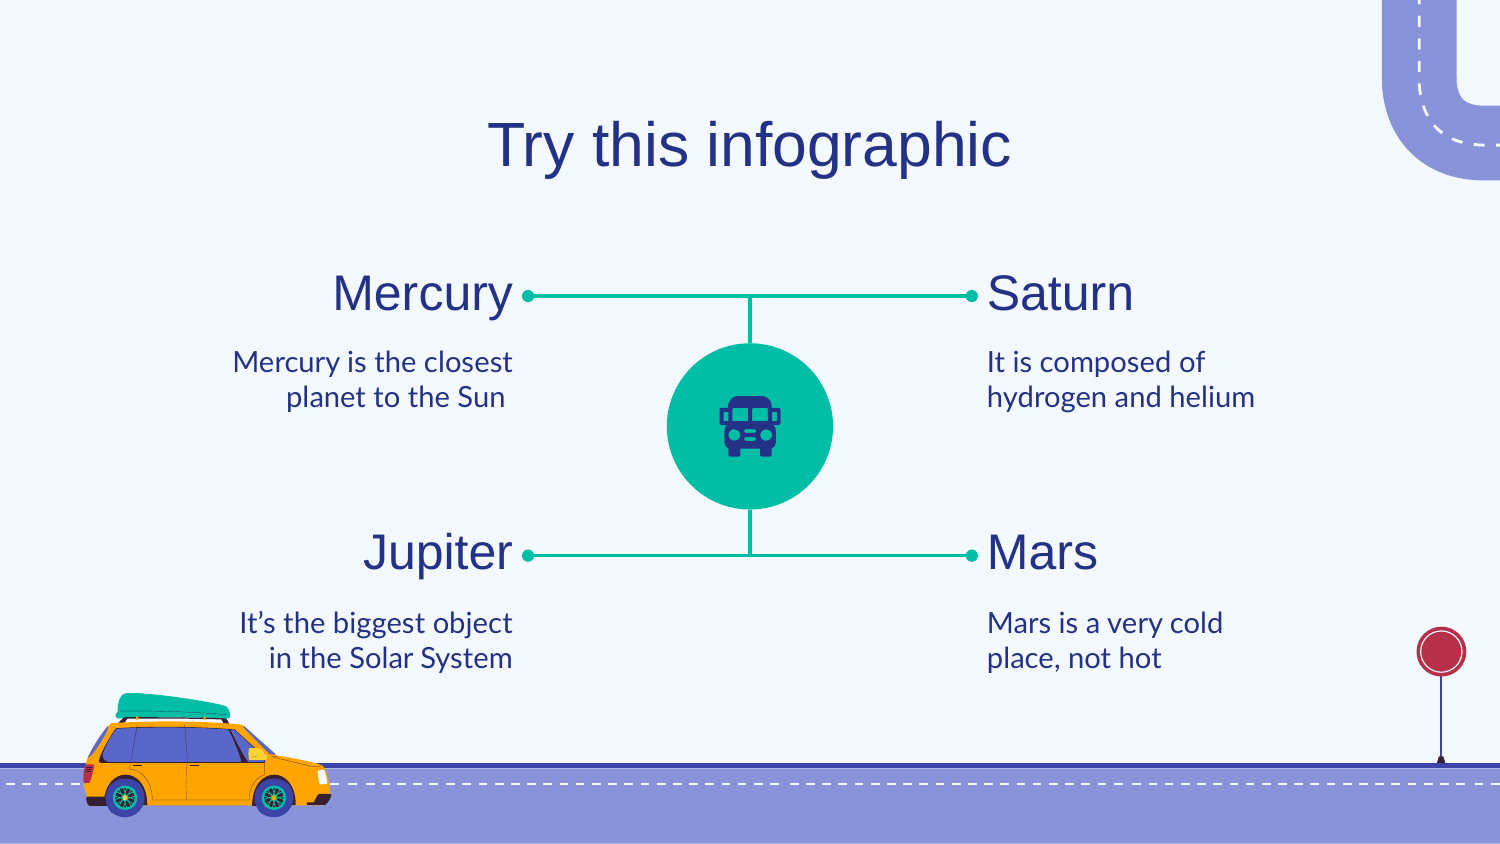

# Try this infographic
Mercury
Saturn
Mercury is the closest planet to the Sun
It is composed of hydrogen and helium

Jupiter
Mars
It’s the biggest object in the Solar System
Mars is a very cold place, not hot